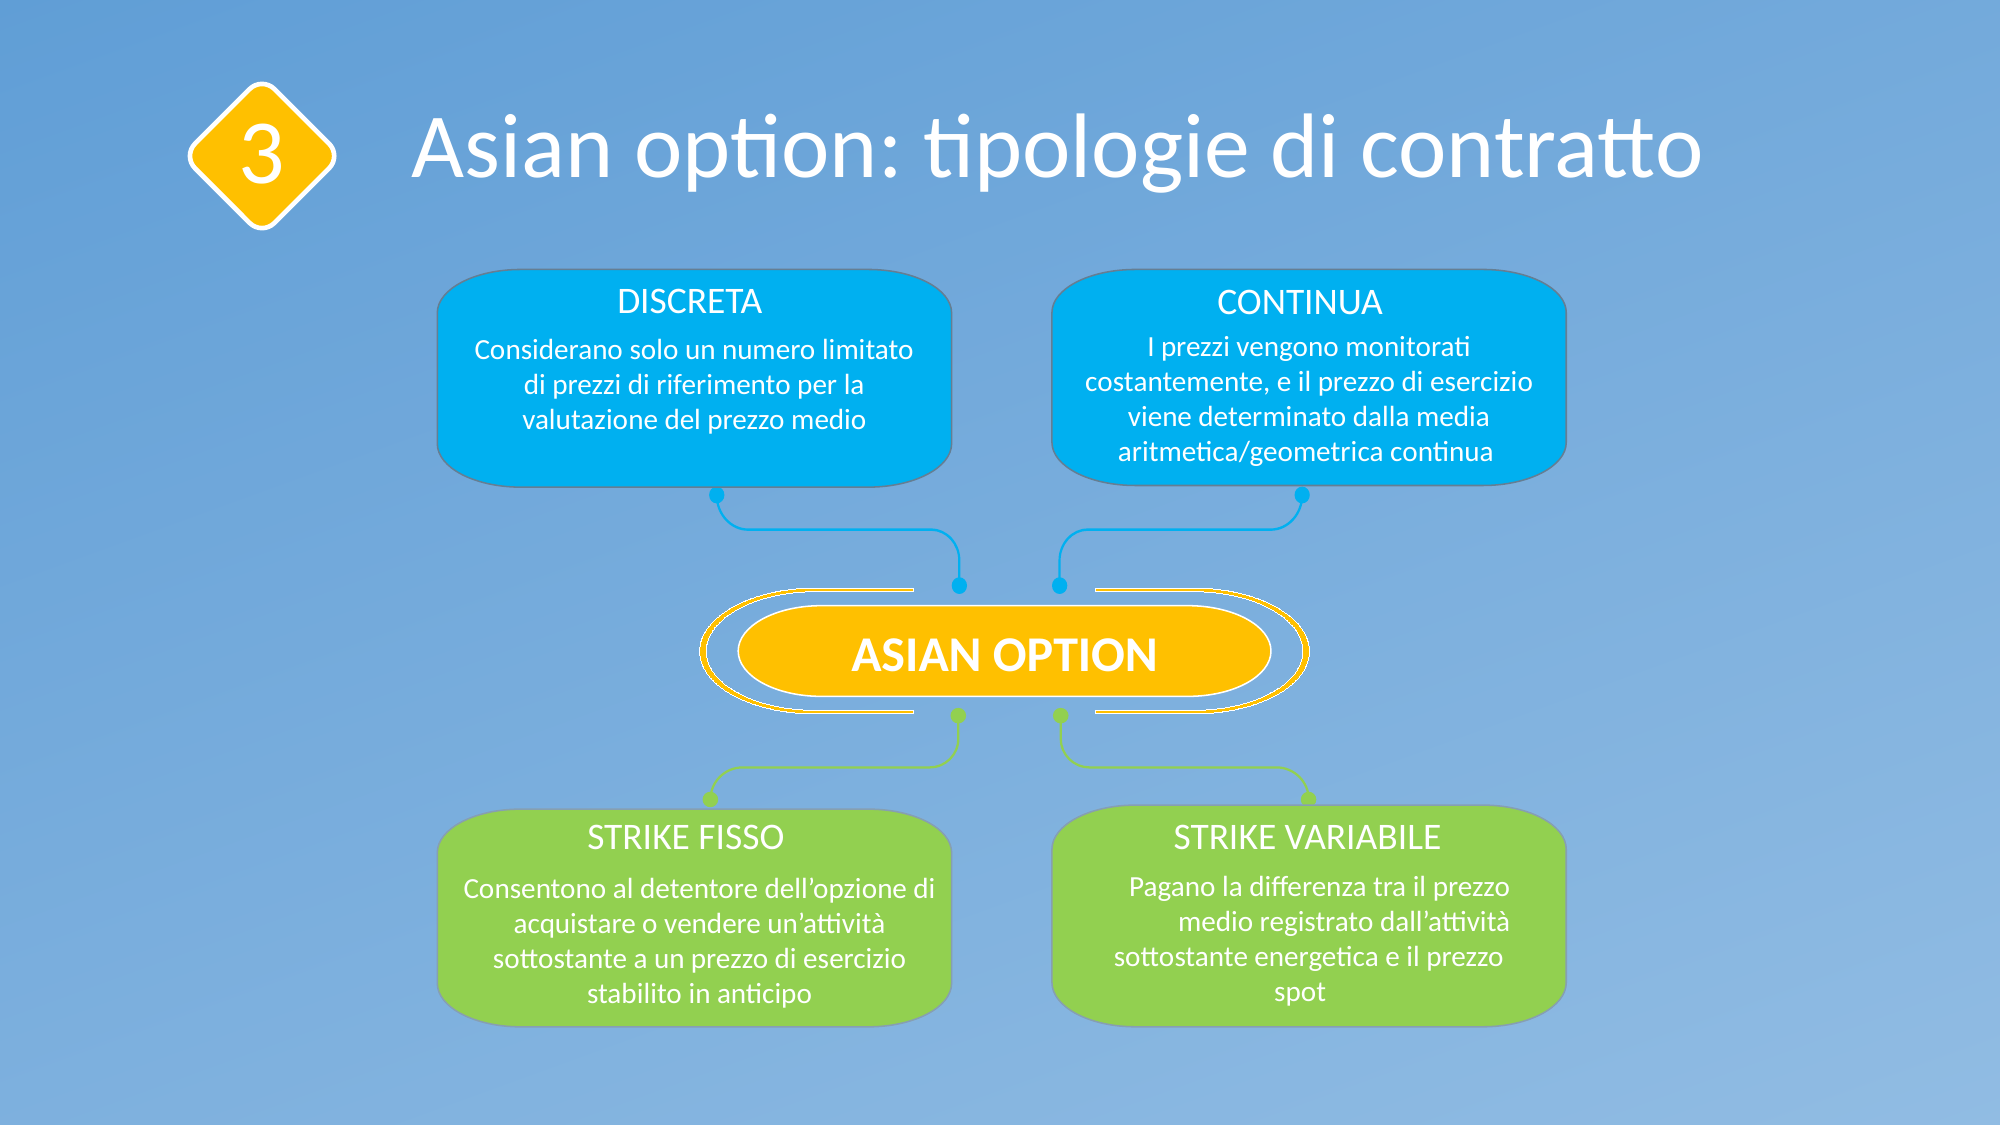

3
# Asian option: tipologie di contratto
DISCRETA

ASIAN OPTION

CONTINUA
I prezzi vengono monitorati costantemente, e il prezzo di esercizio viene determinato dalla media aritmetica/geometrica continua

Considerano solo un numero limitato di prezzi di riferimento per la valutazione del prezzo medio

STRIKE VARIABILE
STRIKE FISSO
Pagano la differenza tra il prezzo medio registrato dall’attività sottostante energetica e il prezzo
spot
Consentono al detentore dell’opzione di acquistare o vendere un’attività sottostante a un prezzo di esercizio stabilito in anticipo